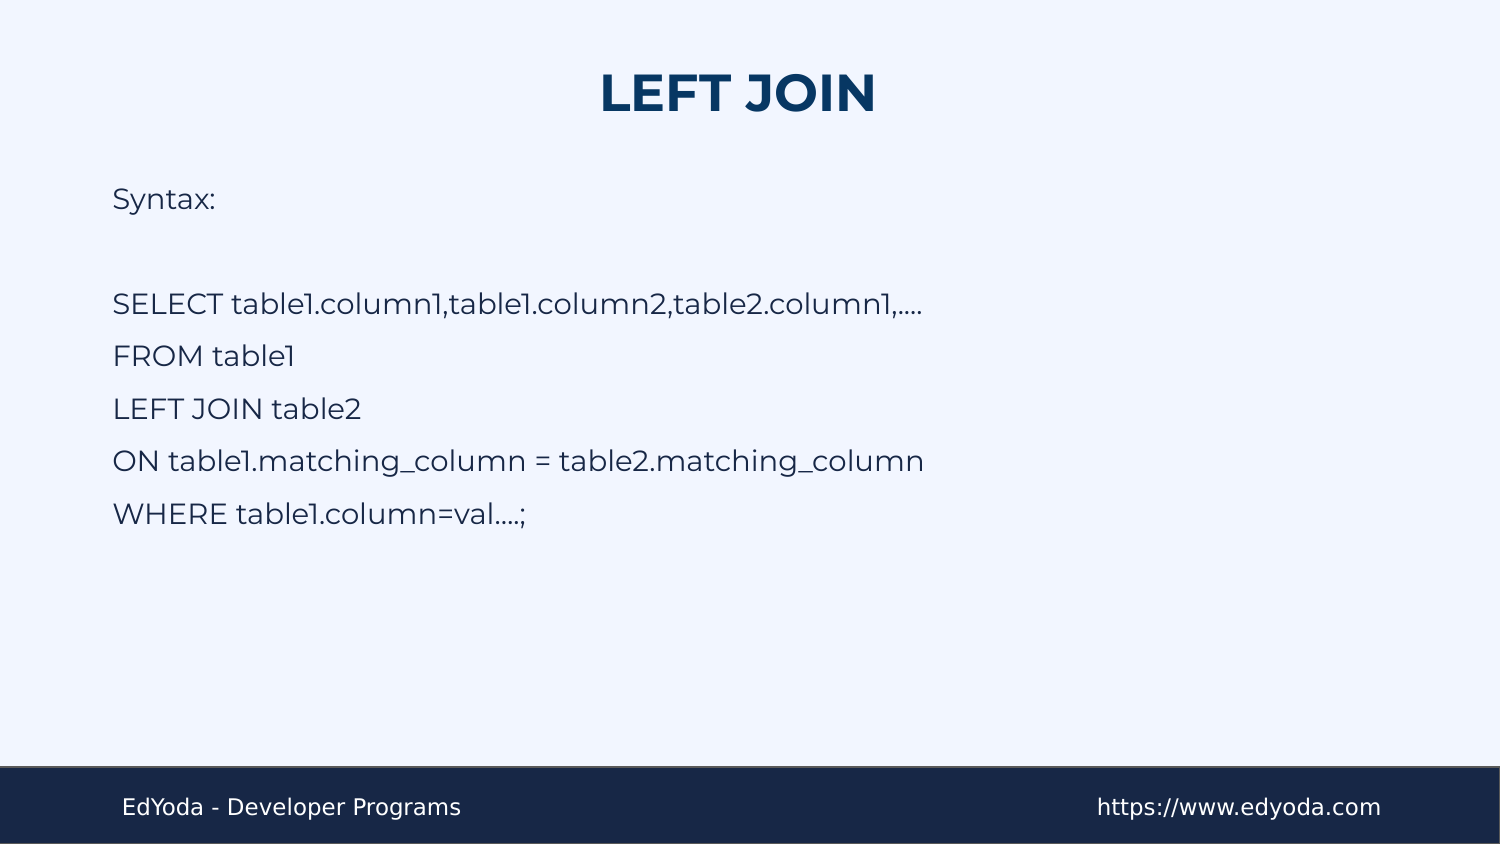

# LEFT JOIN
Syntax:

SELECT table1.column1,table1.column2,table2.column1,....
FROM table1
LEFT JOIN table2
ON table1.matching_column = table2.matching_column
WHERE table1.column=val….;

EdYoda - Developer Programs
https://www.edyoda.com